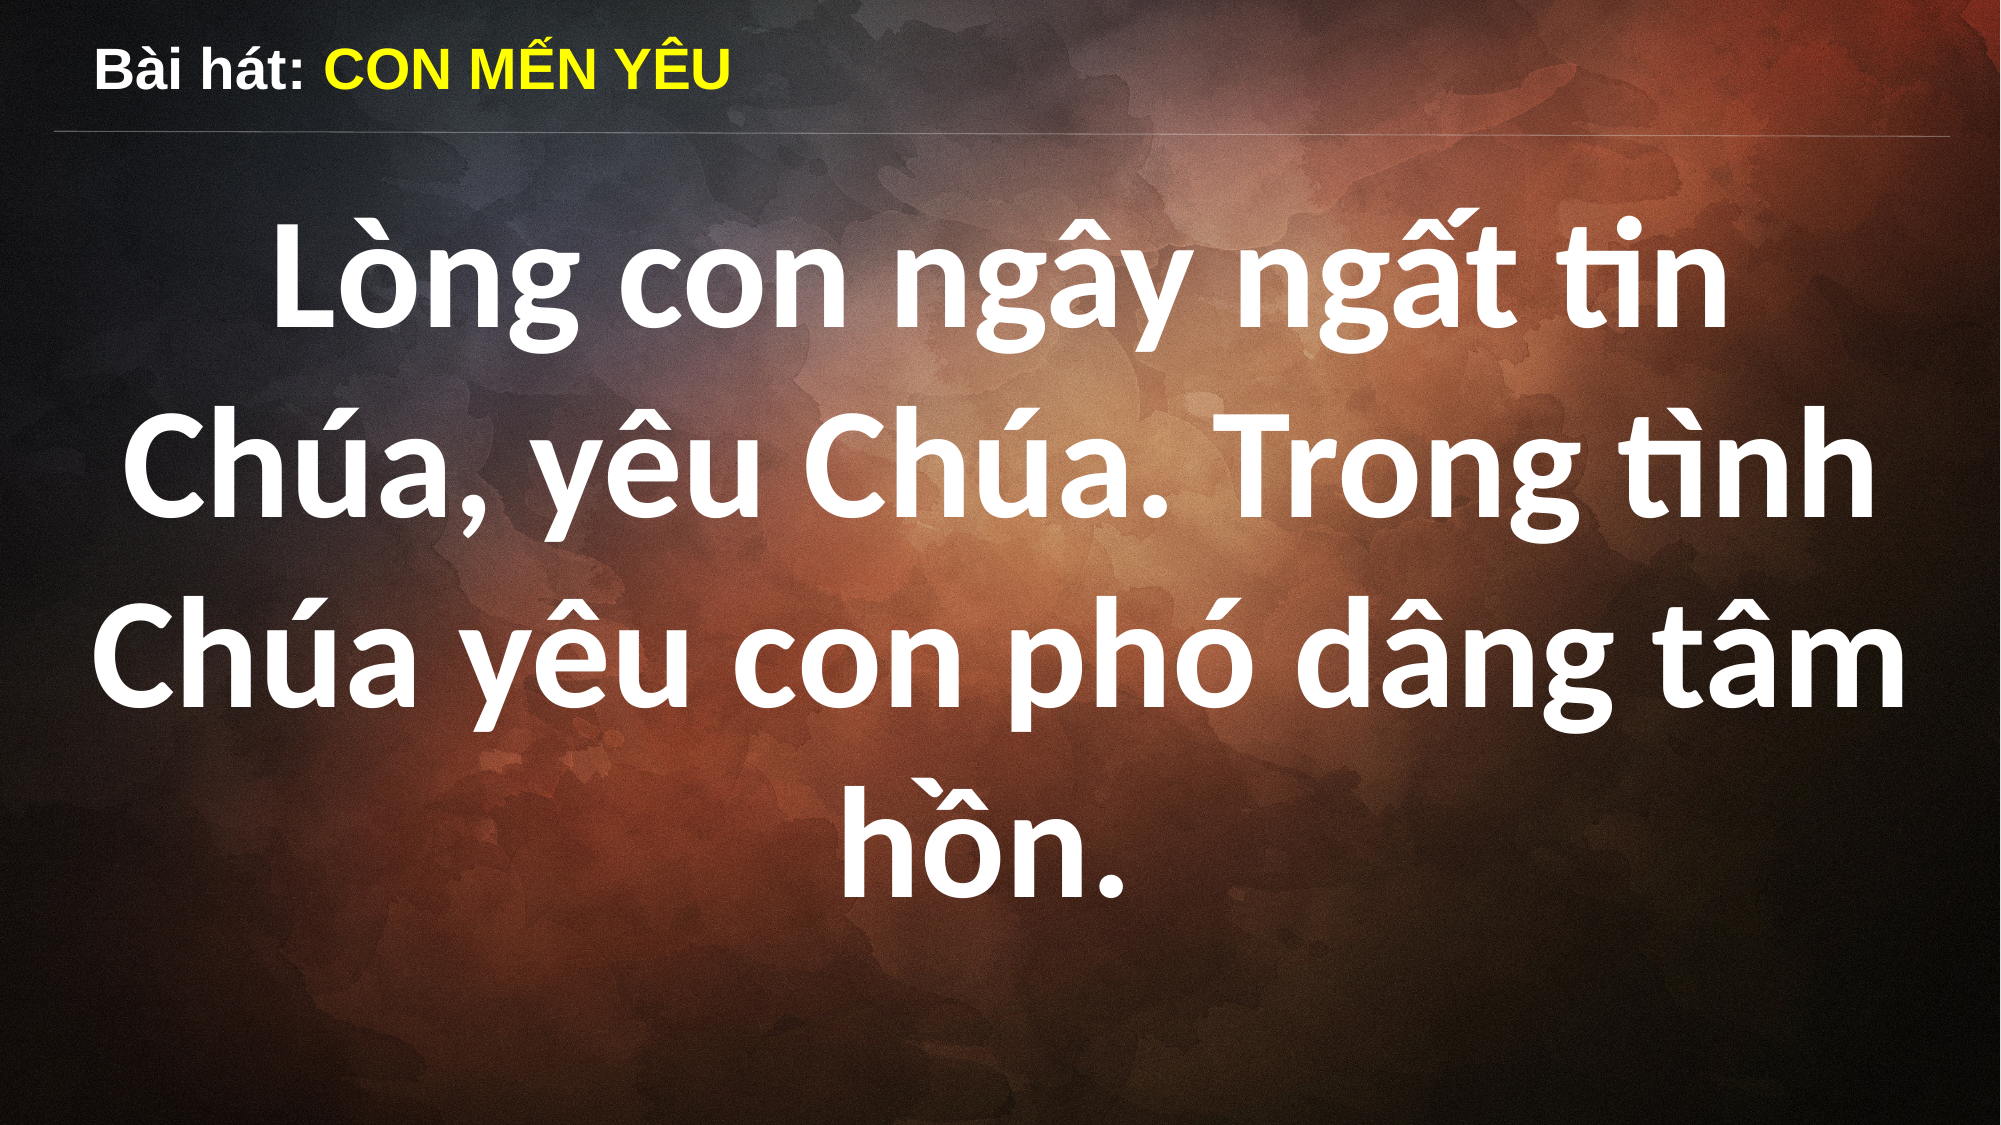

Bài hát: CON MẾN YÊU
Lòng con ngây ngất tin Chúa, yêu Chúa. Trong tình Chúa yêu con phó dâng tâm hồn.